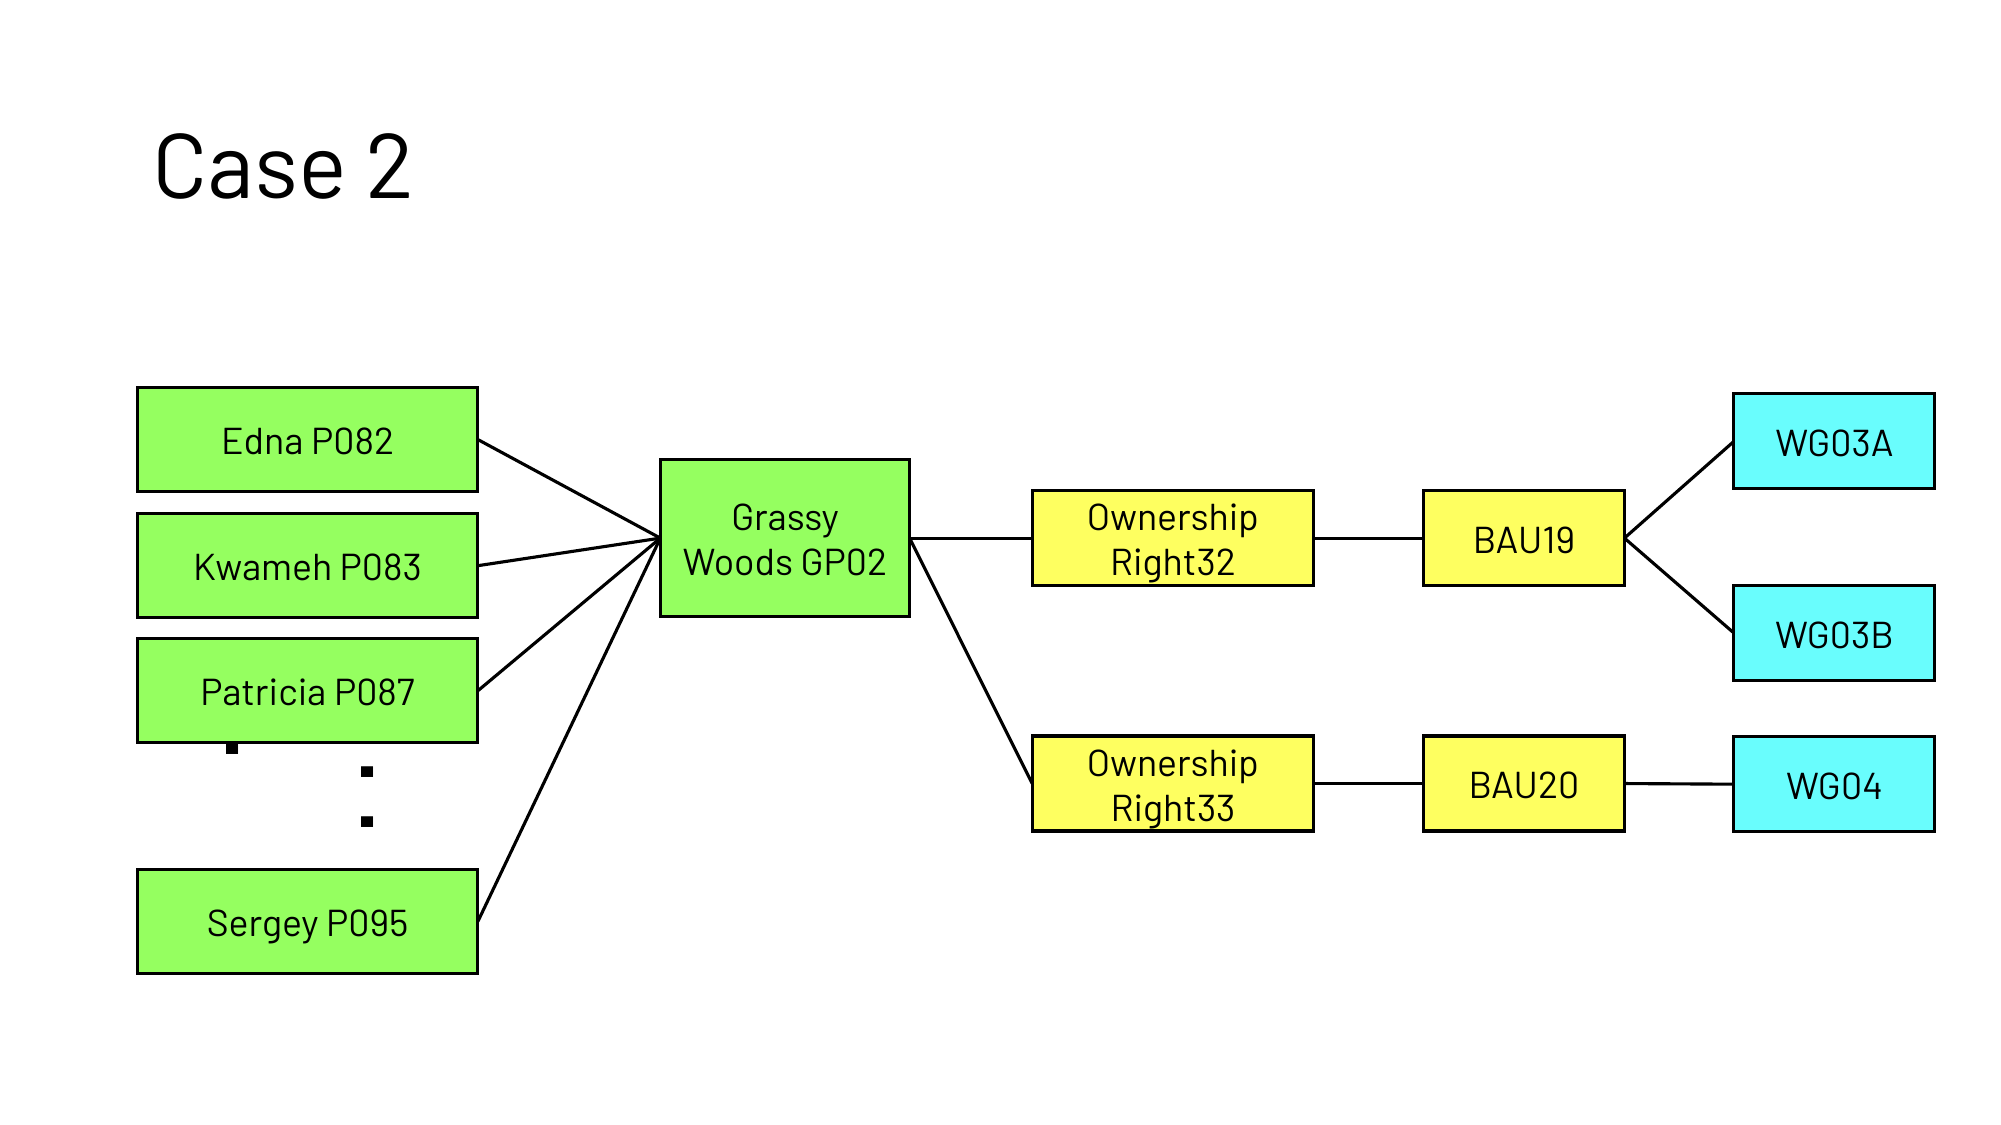

# Case 2
Edna P082
WG03A
Grassy Woods GP02
Ownership Right32
BAU19
Kwameh P083
WG03B
Patricia P087
 . . .
Ownership Right33
BAU20
WG04
Sergey P095